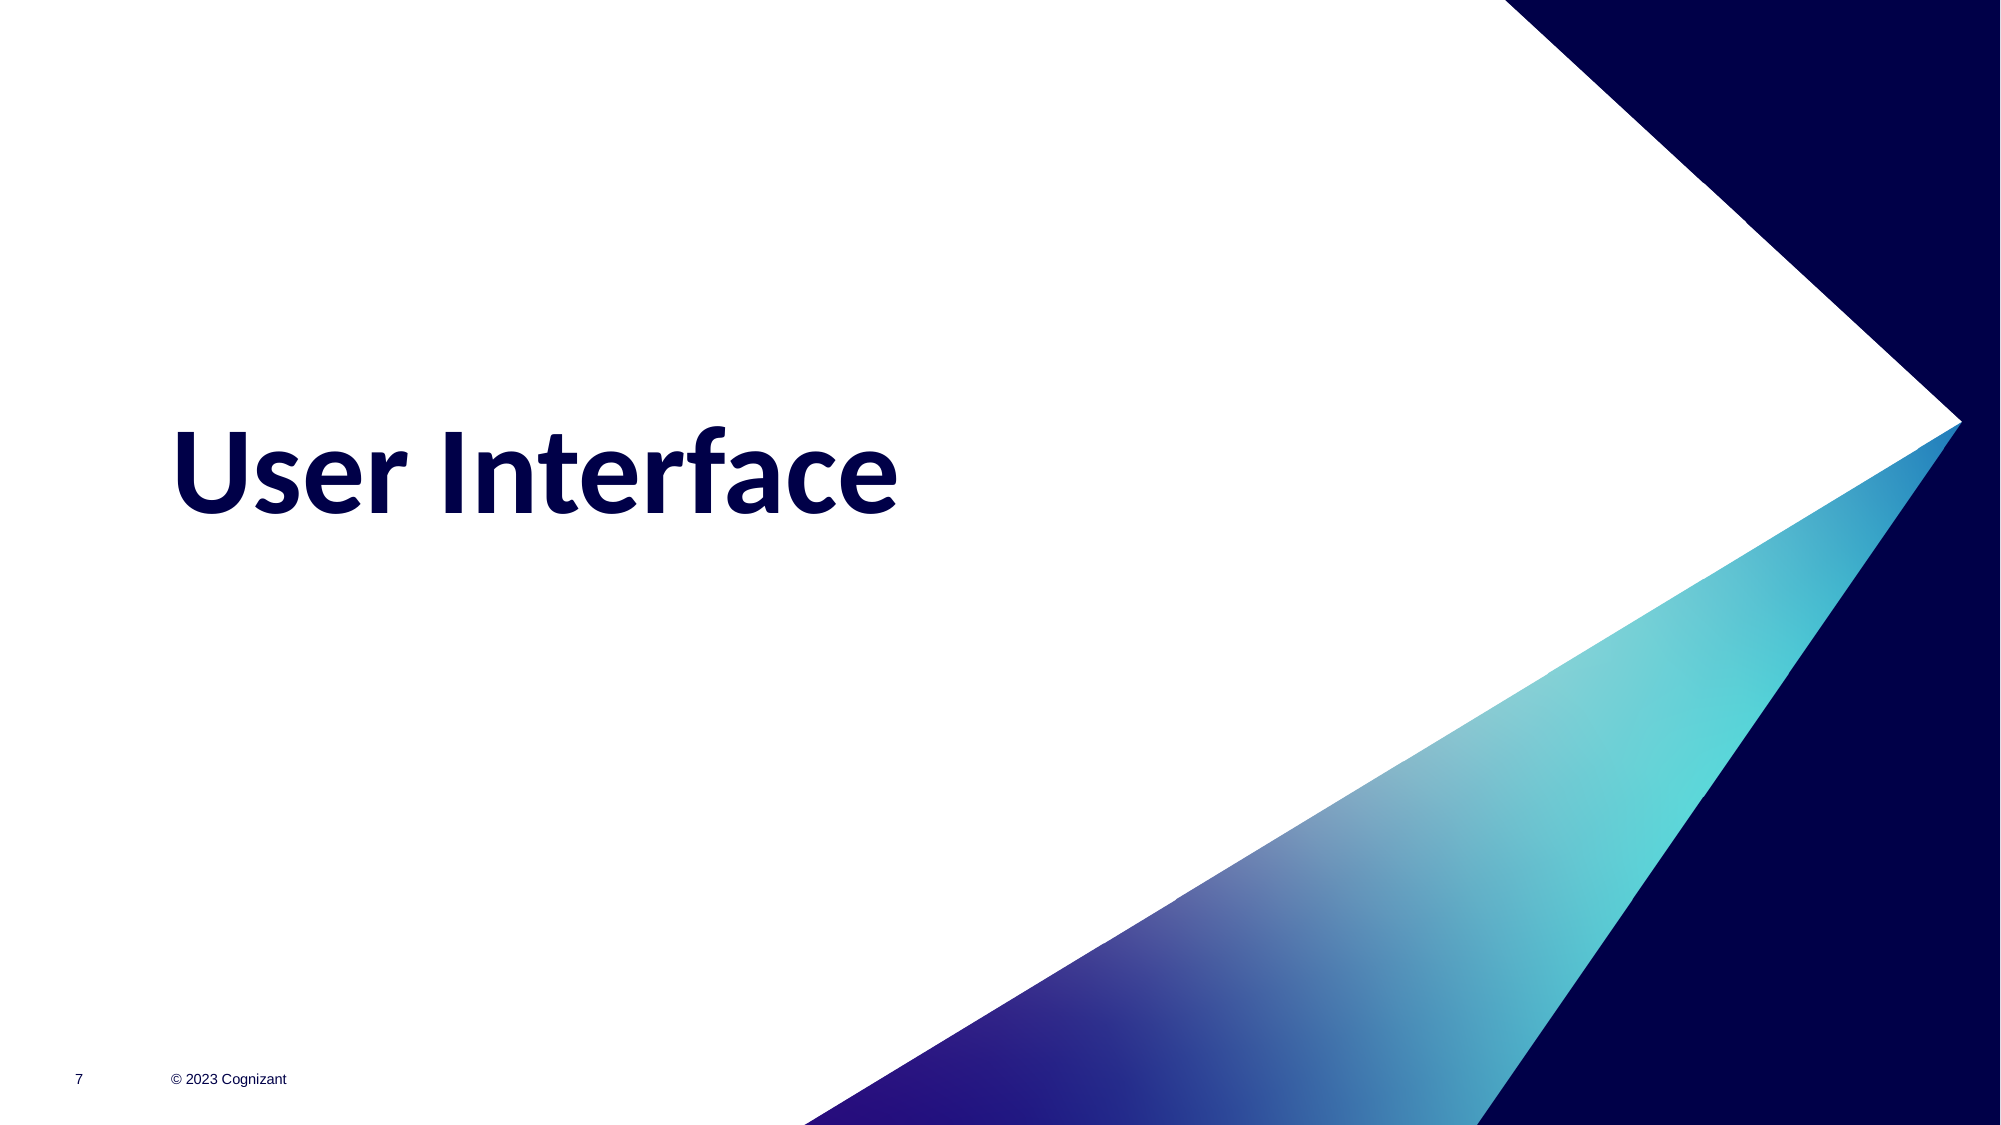

# User Interface

© 2023 Cognizant
7